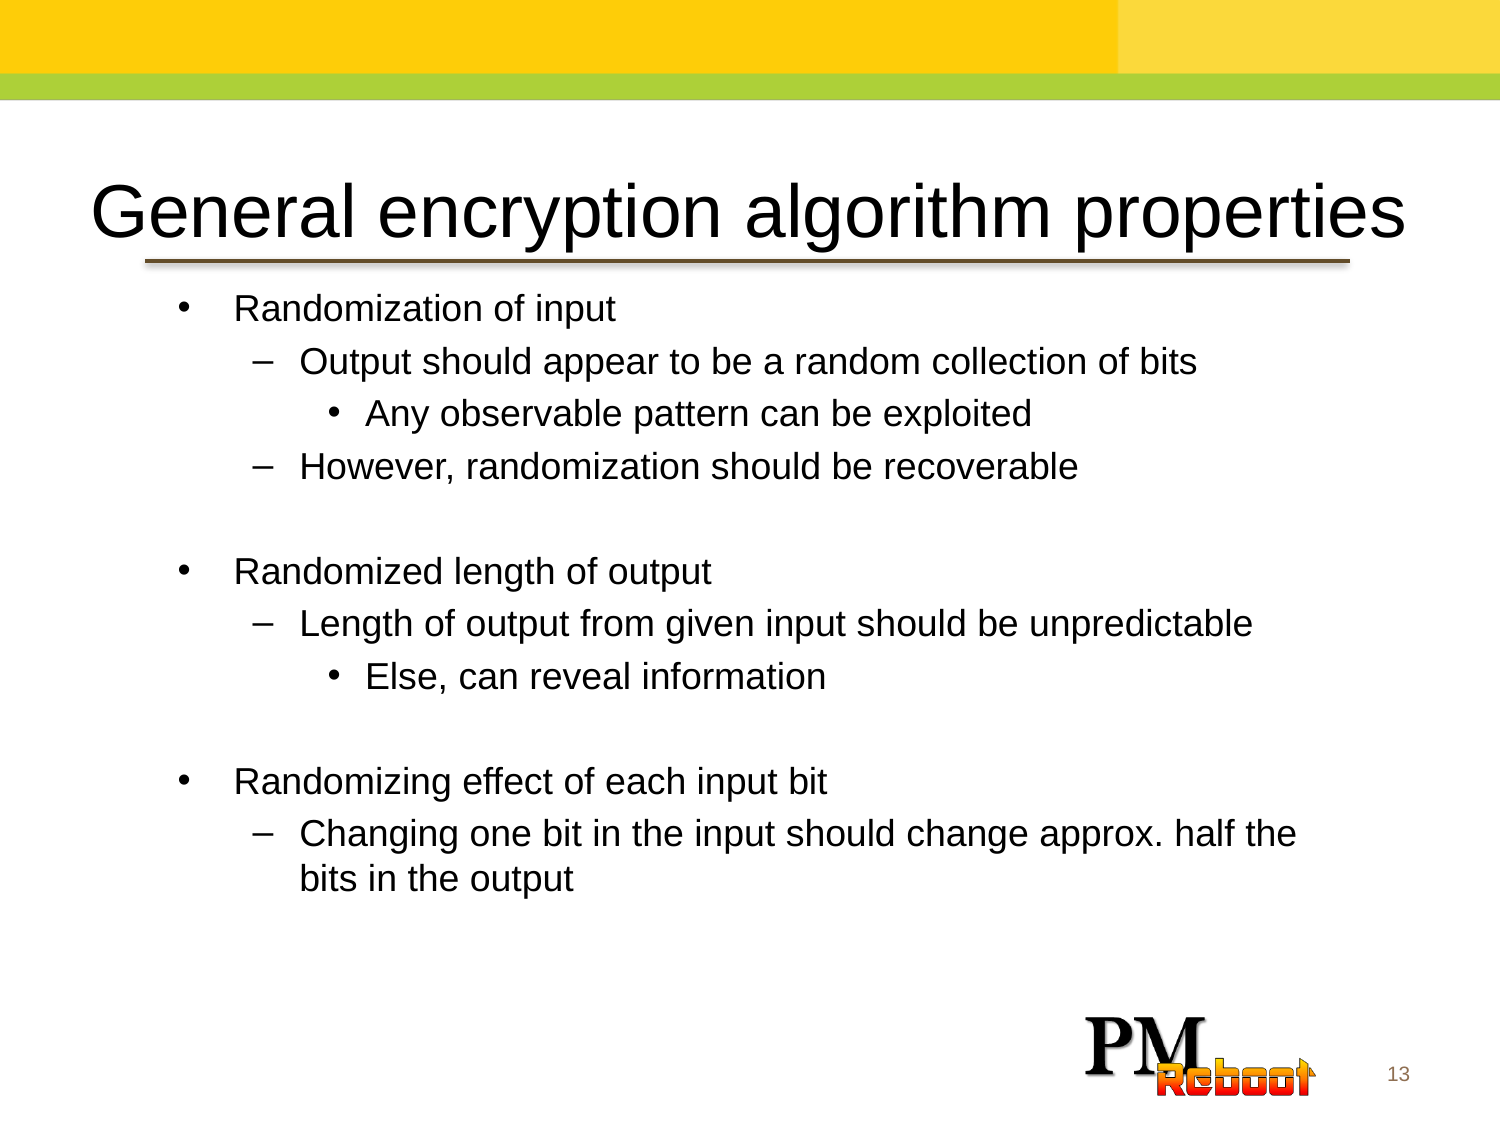

General encryption algorithm properties
Randomization of input
Output should appear to be a random collection of bits
Any observable pattern can be exploited
However, randomization should be recoverable

Randomized length of output
Length of output from given input should be unpredictable
Else, can reveal information

Randomizing effect of each input bit
Changing one bit in the input should change approx. half the bits in the output
13